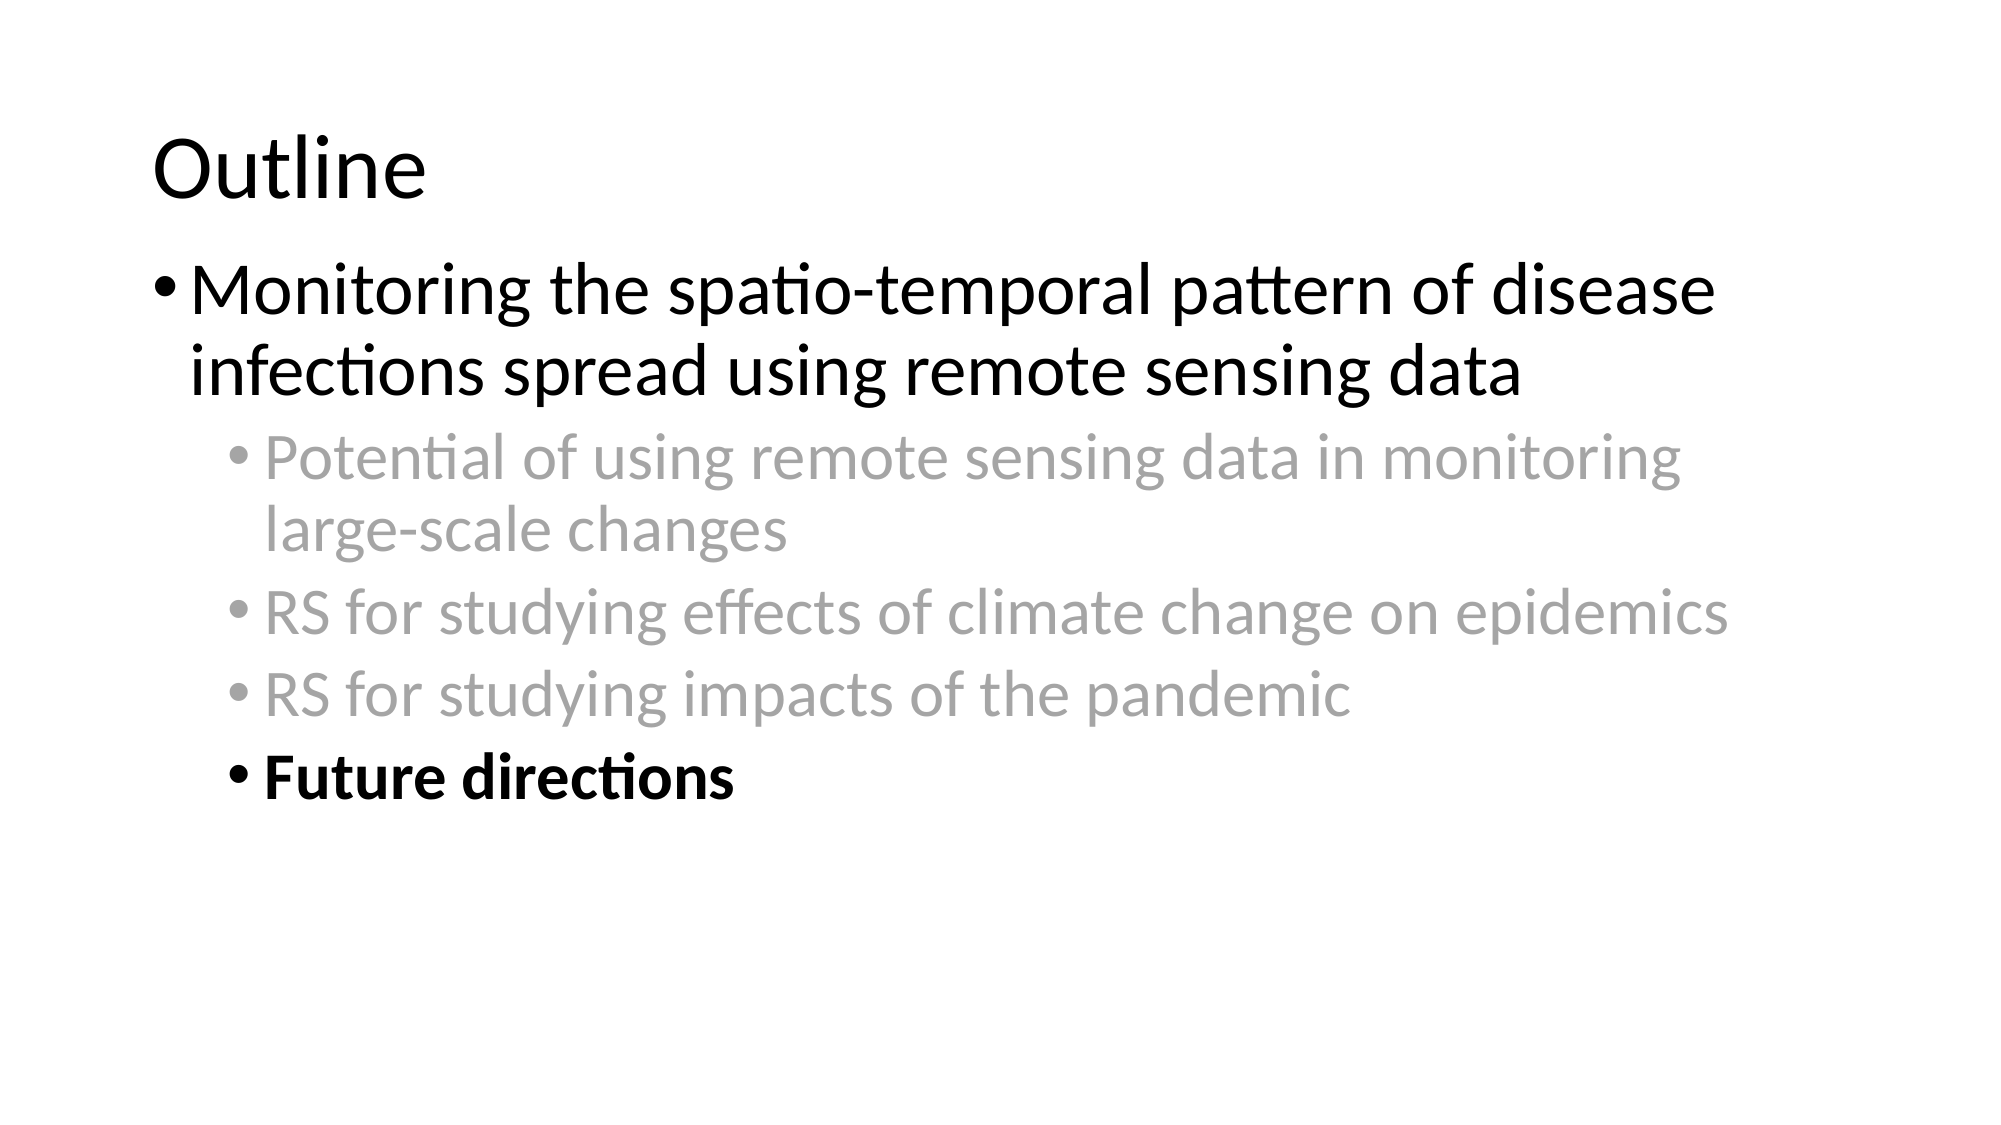

# Outline
Monitoring the spatio-temporal pattern of disease infections spread using remote sensing data
Potential of using remote sensing data in monitoring large-scale changes
RS for studying effects of climate change on epidemics
RS for studying impacts of the pandemic
Future directions